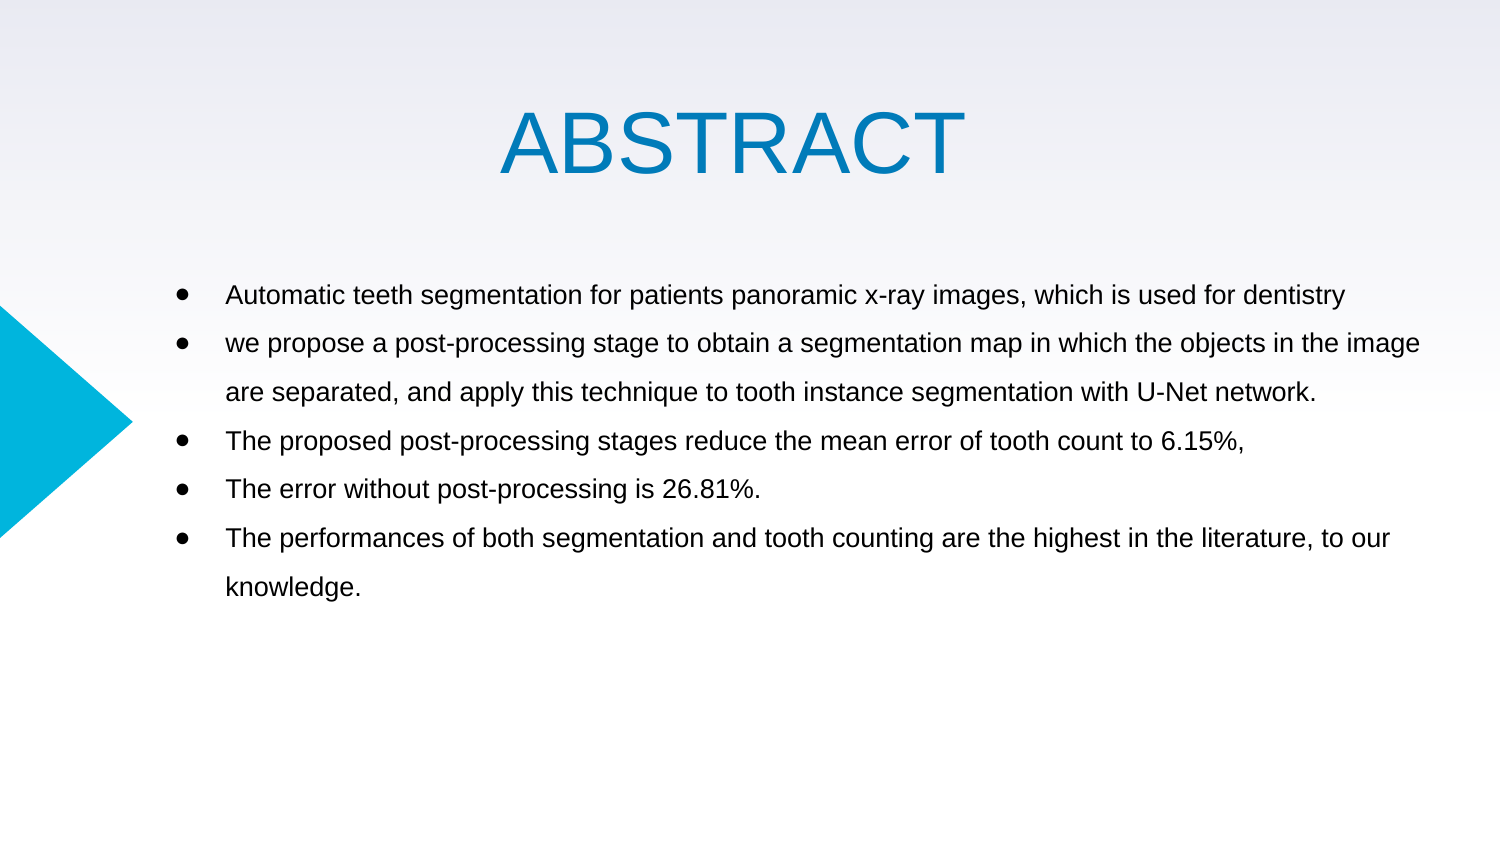

# ABSTRACT
Automatic teeth segmentation for patients panoramic x-ray images, which is used for dentistry
we propose a post-processing stage to obtain a segmentation map in which the objects in the image are separated, and apply this technique to tooth instance segmentation with U-Net network.
The proposed post-processing stages reduce the mean error of tooth count to 6.15%,
The error without post-processing is 26.81%.
The performances of both segmentation and tooth counting are the highest in the literature, to our knowledge.